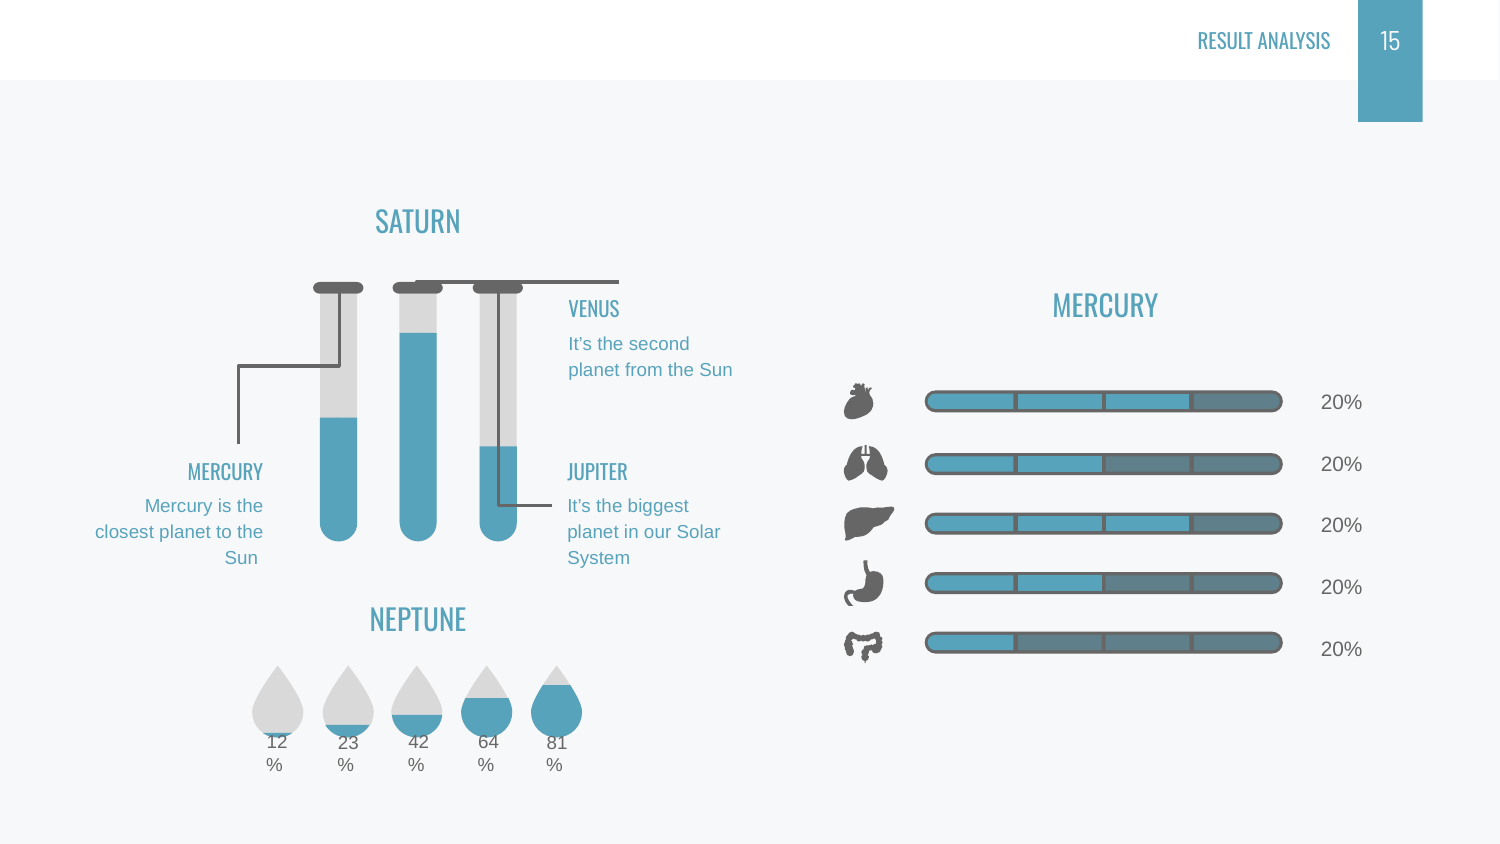

15
# RESULT ANALYSIS
SATURN
MERCURY

VENUS
It’s the second planet from the Sun

20%

20%
MERCURY
JUPITER

Mercury is the closest planet to the Sun

It’s the biggest planet in our Solar System
20%

20%

NEPTUNE
20%

64%
81%
23%
42%
12%